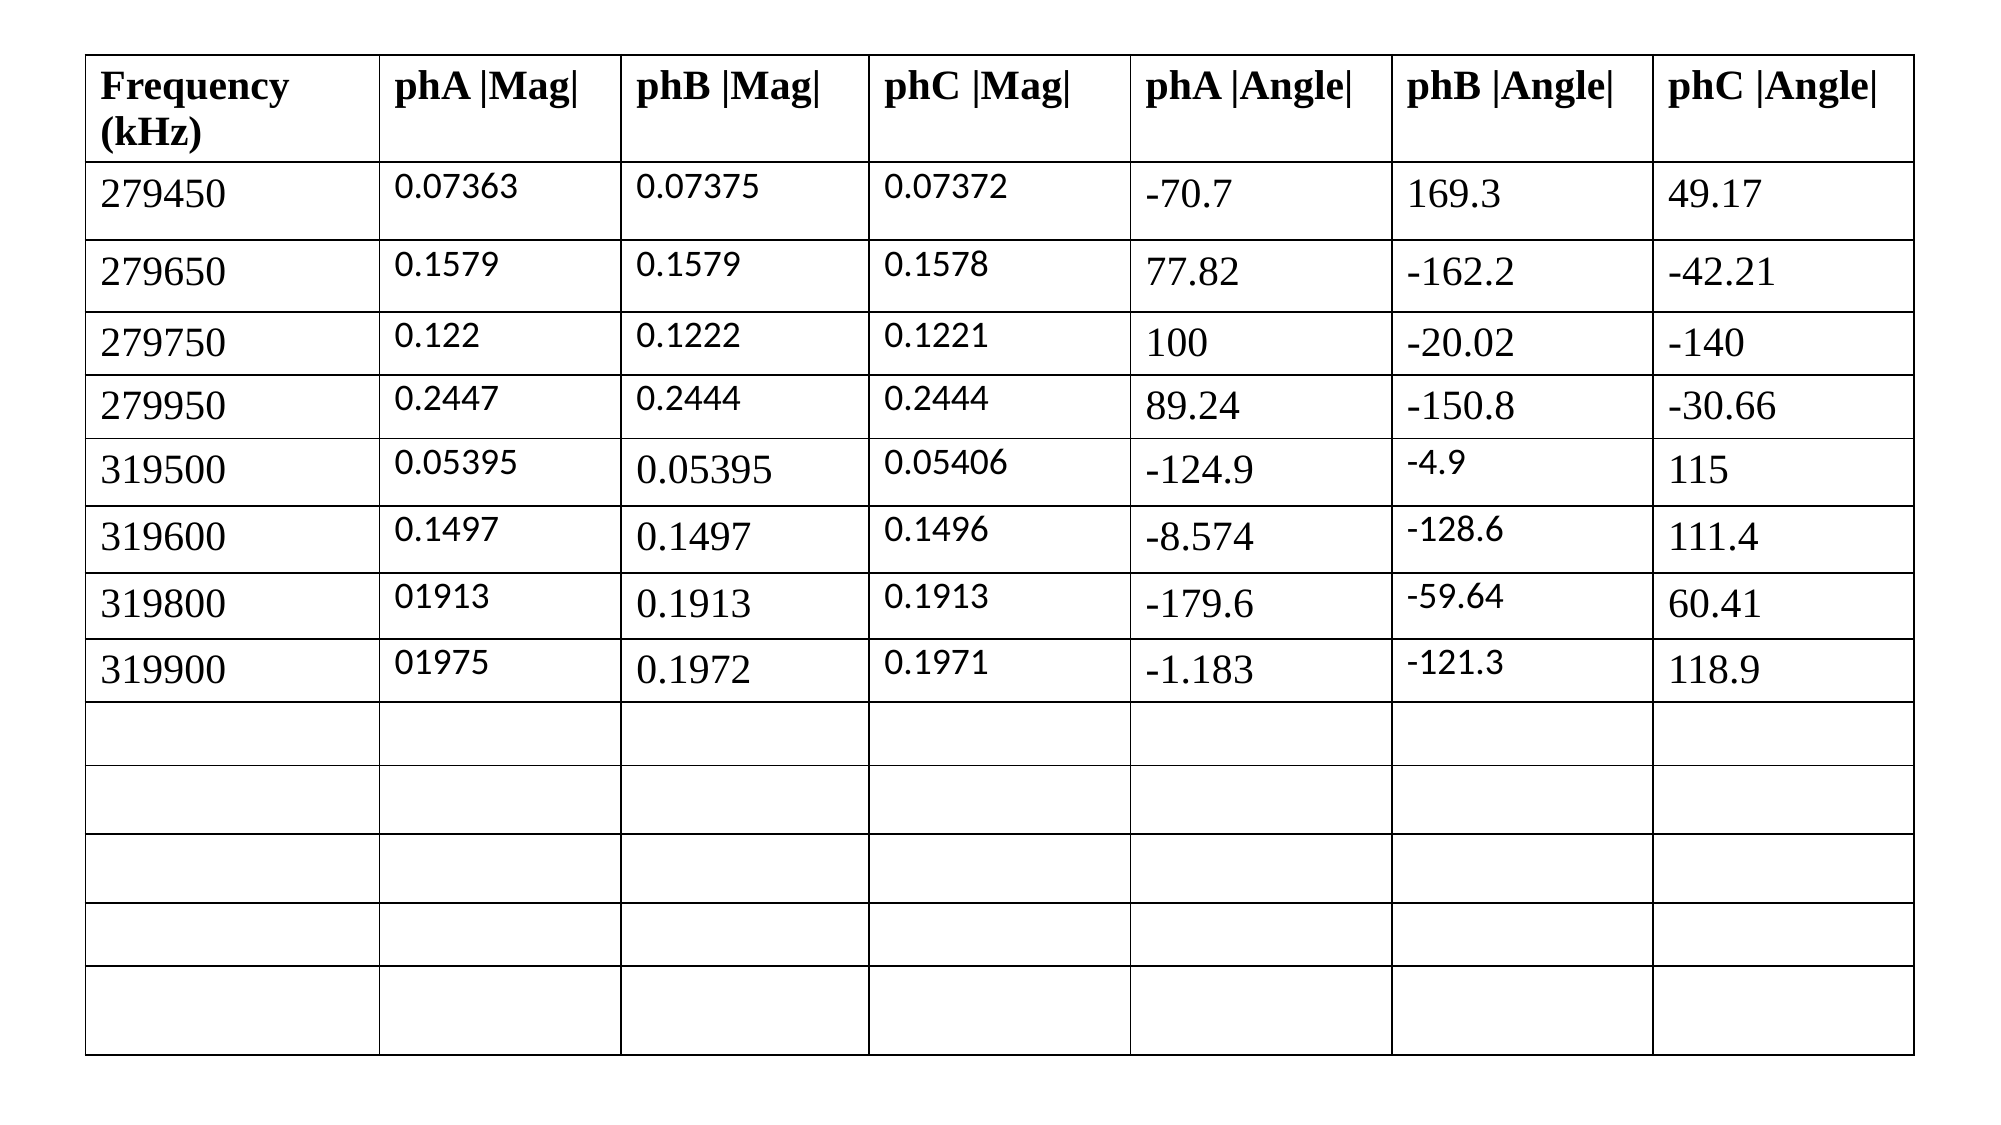

| Frequency (kHz) | phA |Mag| | phB |Mag| | phC |Mag| | phA |Angle| | phB |Angle| | phC |Angle| |
| --- | --- | --- | --- | --- | --- | --- |
| 279450 | 0.07363 | 0.07375 | 0.07372 | -70.7 | 169.3 | 49.17 |
| 279650 | 0.1579 | 0.1579 | 0.1578 | 77.82 | -162.2 | -42.21 |
| 279750 | 0.122 | 0.1222 | 0.1221 | 100 | -20.02 | -140 |
| 279950 | 0.2447 | 0.2444 | 0.2444 | 89.24 | -150.8 | -30.66 |
| 319500 | 0.05395 | 0.05395 | 0.05406 | -124.9 | -4.9 | 115 |
| 319600 | 0.1497 | 0.1497 | 0.1496 | -8.574 | -128.6 | 111.4 |
| 319800 | 01913 | 0.1913 | 0.1913 | -179.6 | -59.64 | 60.41 |
| 319900 | 01975 | 0.1972 | 0.1971 | -1.183 | -121.3 | 118.9 |
|  |  |  |  |  |  |  |
|  |  |  |  |  |  |  |
|  |  |  |  |  |  |  |
|  |  |  |  |  |  |  |
|  |  |  |  |  |  |  |